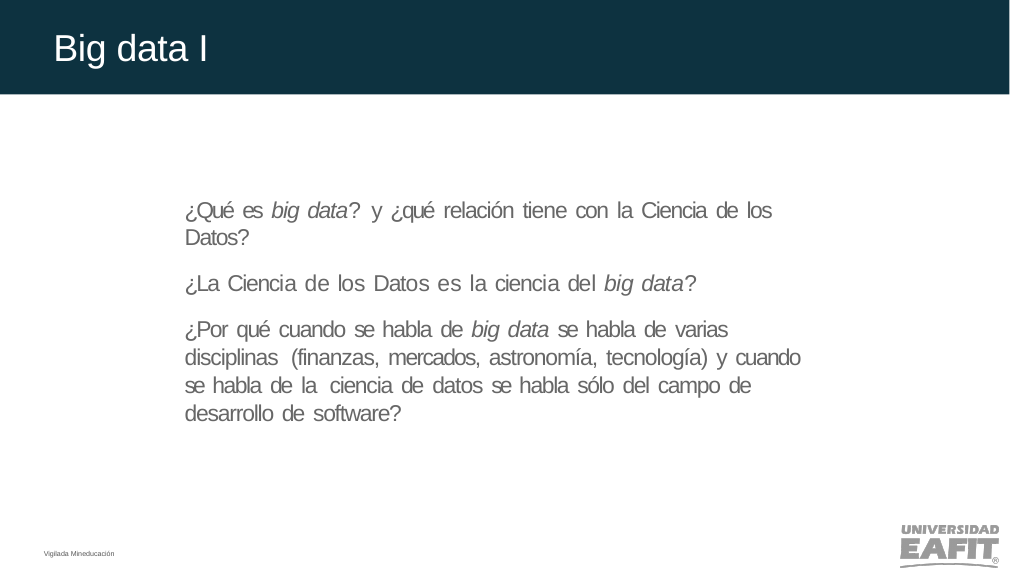

Big data I
¿Qué es big data? y ¿qué relación tiene con la Ciencia de los Datos?
¿La Ciencia de los Datos es la ciencia del big data?
¿Por qué cuando se habla de big data se habla de varias disciplinas  (finanzas, mercados, astronomía, tecnología) y cuando se habla de la  ciencia de datos se habla sólo del campo de desarrollo de software?